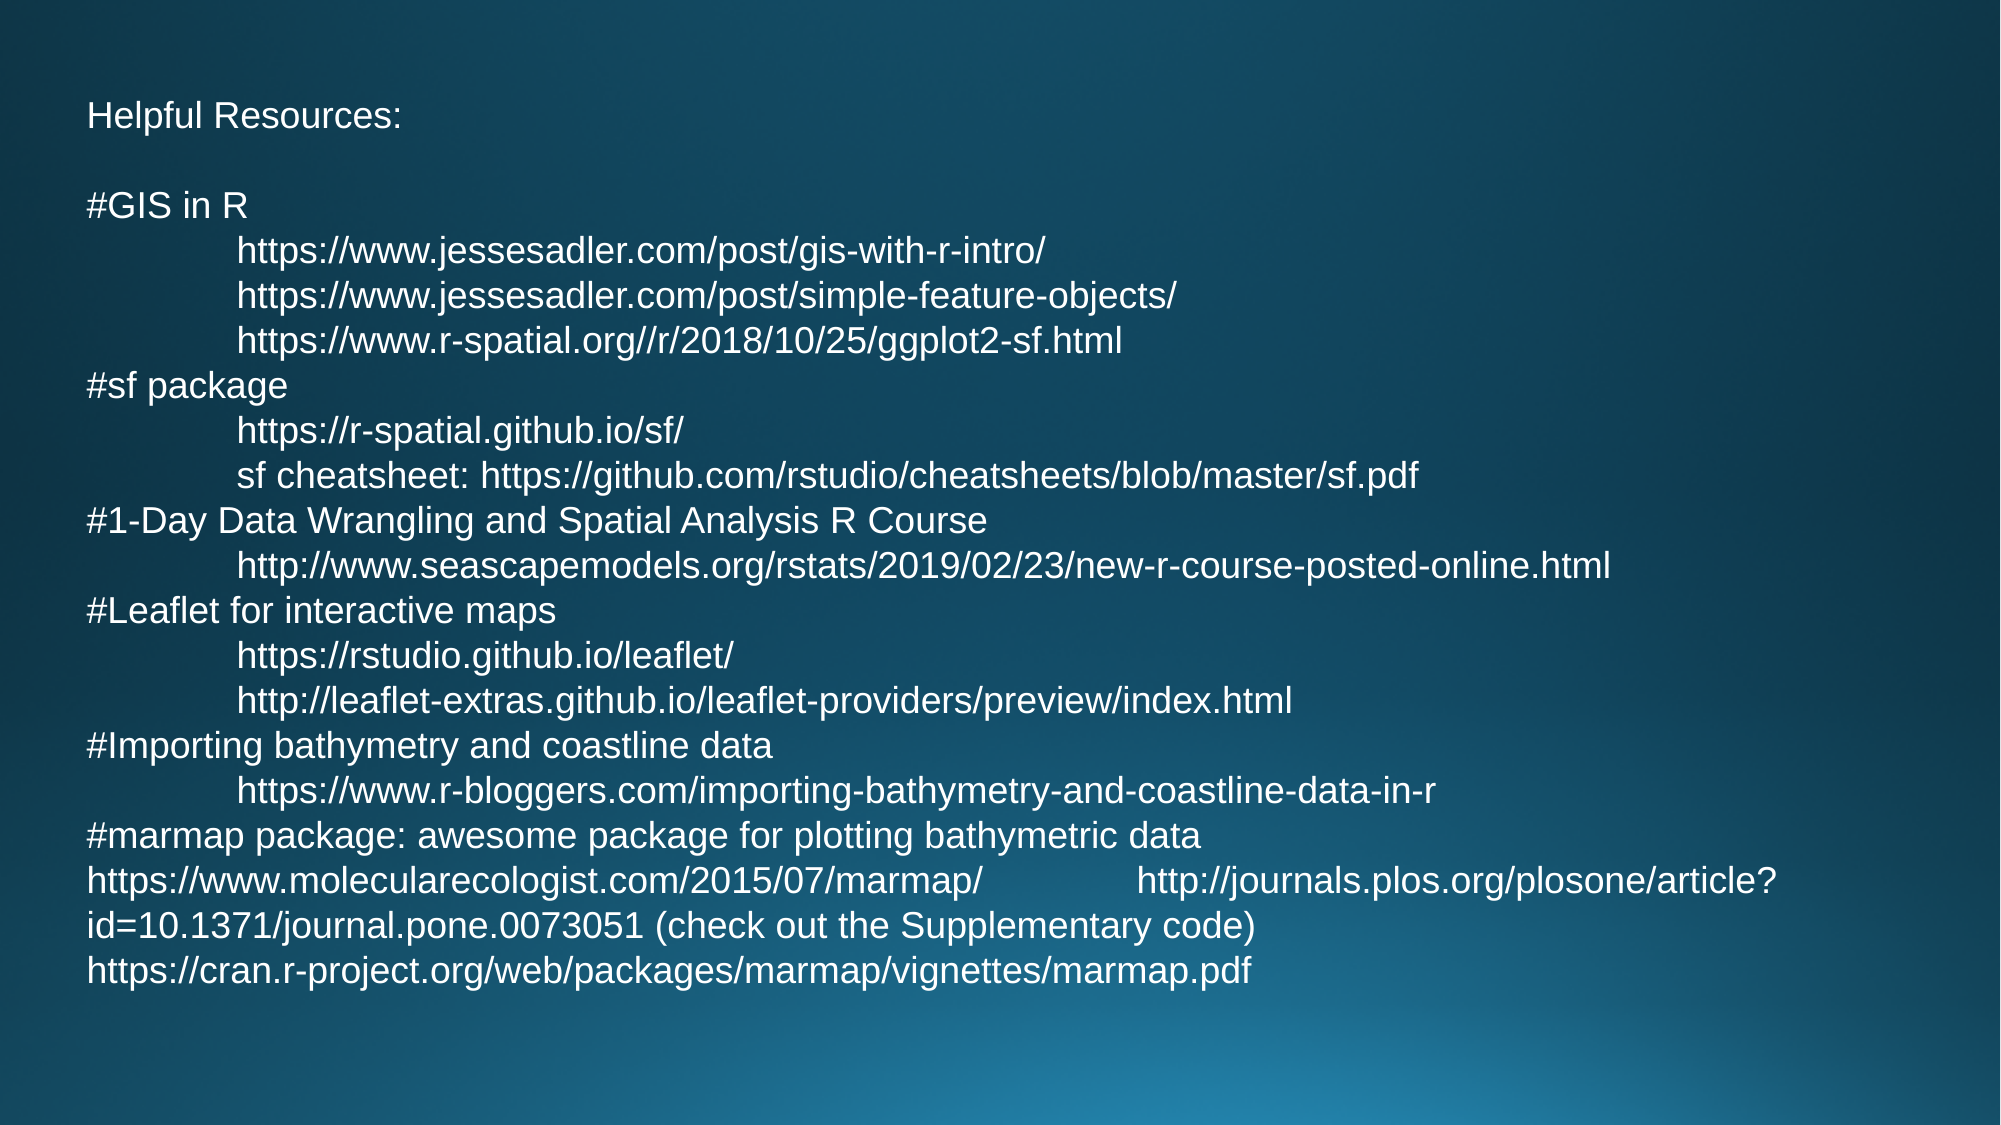

Helpful Resources:

#GIS in R
	https://www.jessesadler.com/post/gis-with-r-intro/
	https://www.jessesadler.com/post/simple-feature-objects/
	https://www.r-spatial.org//r/2018/10/25/ggplot2-sf.html
#sf package
	https://r-spatial.github.io/sf/
	sf cheatsheet: https://github.com/rstudio/cheatsheets/blob/master/sf.pdf
#1-Day Data Wrangling and Spatial Analysis R Course
	http://www.seascapemodels.org/rstats/2019/02/23/new-r-course-posted-online.html
#Leaflet for interactive maps
	https://rstudio.github.io/leaflet/
	http://leaflet-extras.github.io/leaflet-providers/preview/index.html
#Importing bathymetry and coastline data
	https://www.r-bloggers.com/importing-bathymetry-and-coastline-data-in-r
#marmap package: awesome package for plotting bathymetric data        	https://www.molecularecologist.com/2015/07/marmap/        	http://journals.plos.org/plosone/article?id=10.1371/journal.pone.0073051 (check out the Supplementary code)        	https://cran.r-project.org/web/packages/marmap/vignettes/marmap.pdf